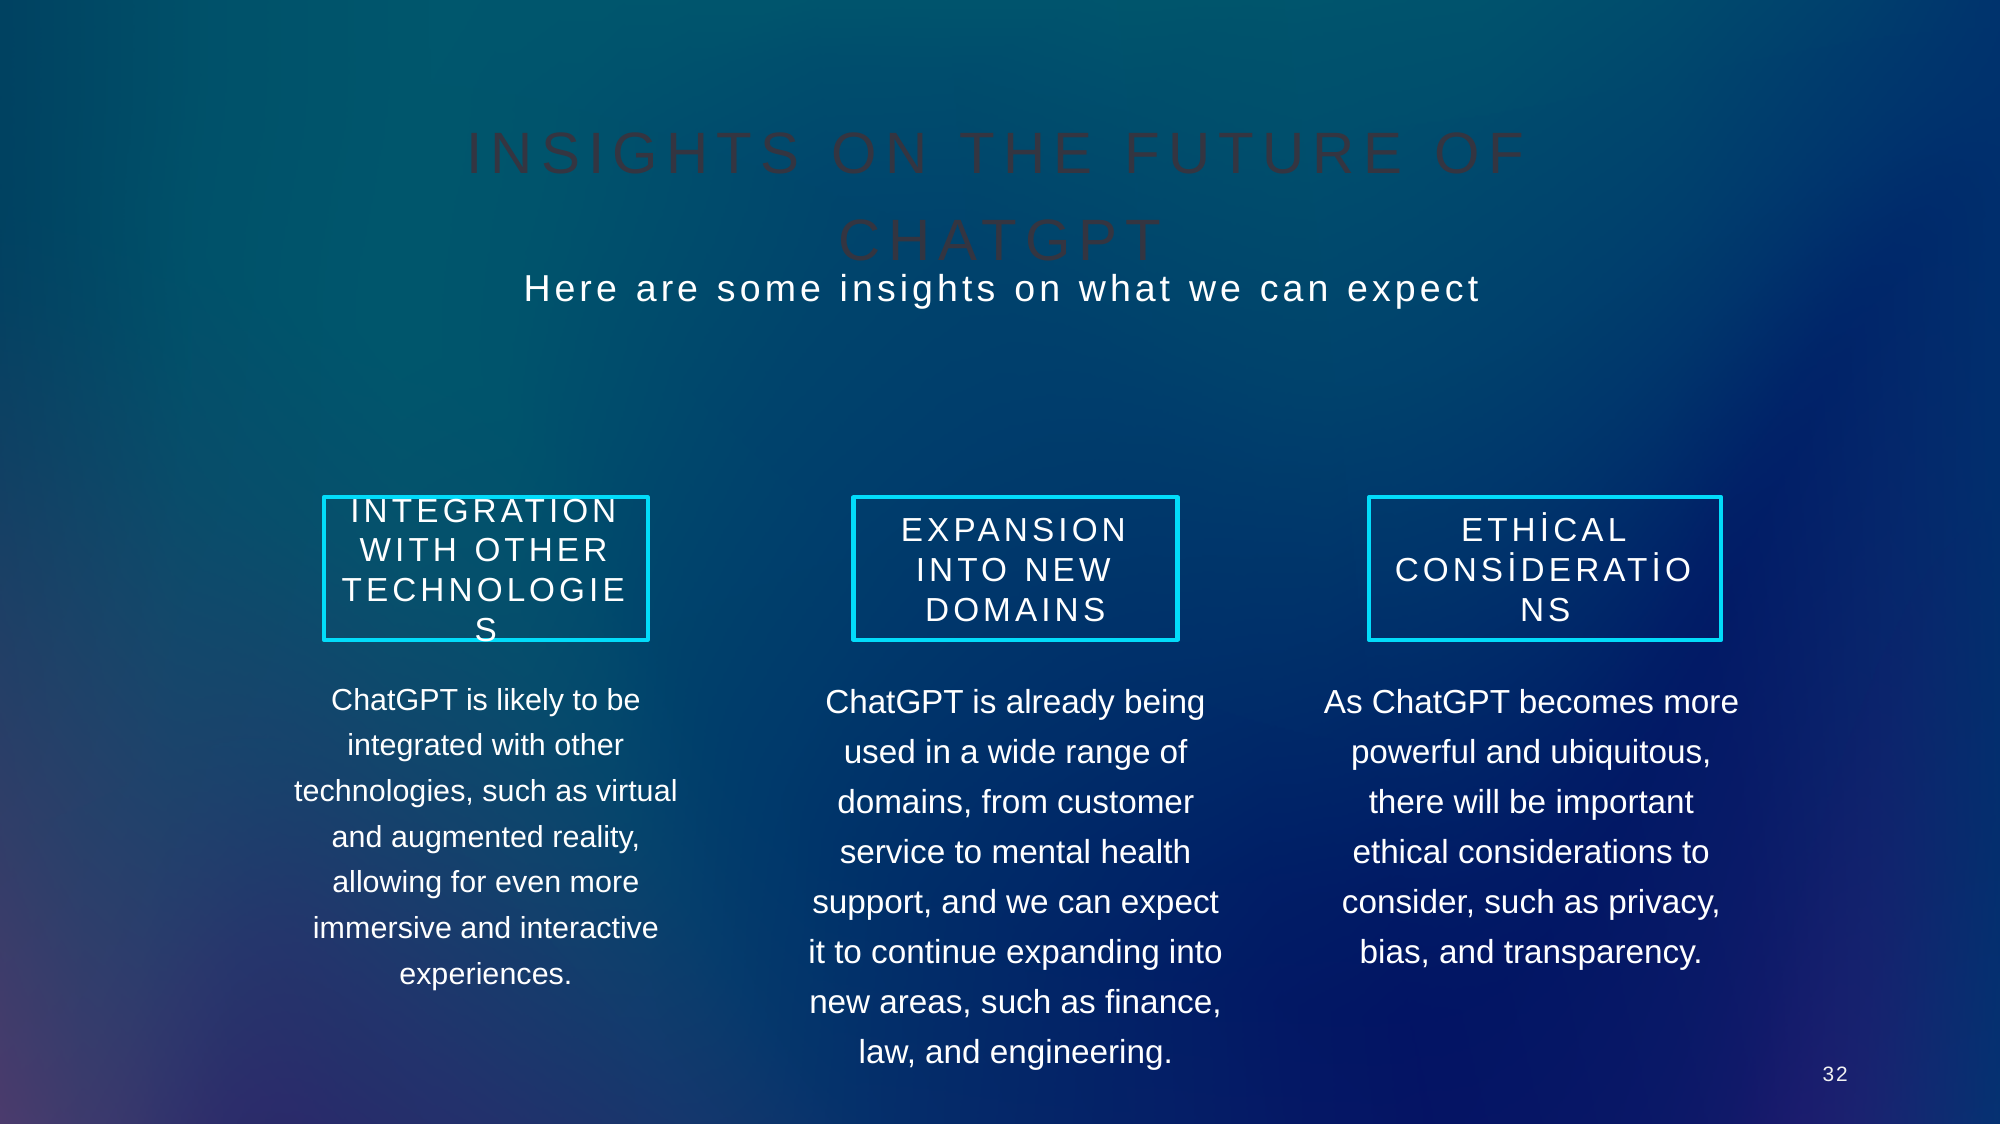

# Insights on the future of ChatGPT
Here are some insights on what we can expect
IntegratIon wIth other technologIes
ExpansIon Into new domaIns
Ethical considerations
ChatGPT is likely to be integrated with other technologies, such as virtual and augmented reality, allowing for even more immersive and interactive experiences.
As ChatGPT becomes more powerful and ubiquitous, there will be important ethical considerations to consider, such as privacy, bias, and transparency.
ChatGPT is already being used in a wide range of domains, from customer service to mental health support, and we can expect it to continue expanding into new areas, such as finance, law, and engineering.
32